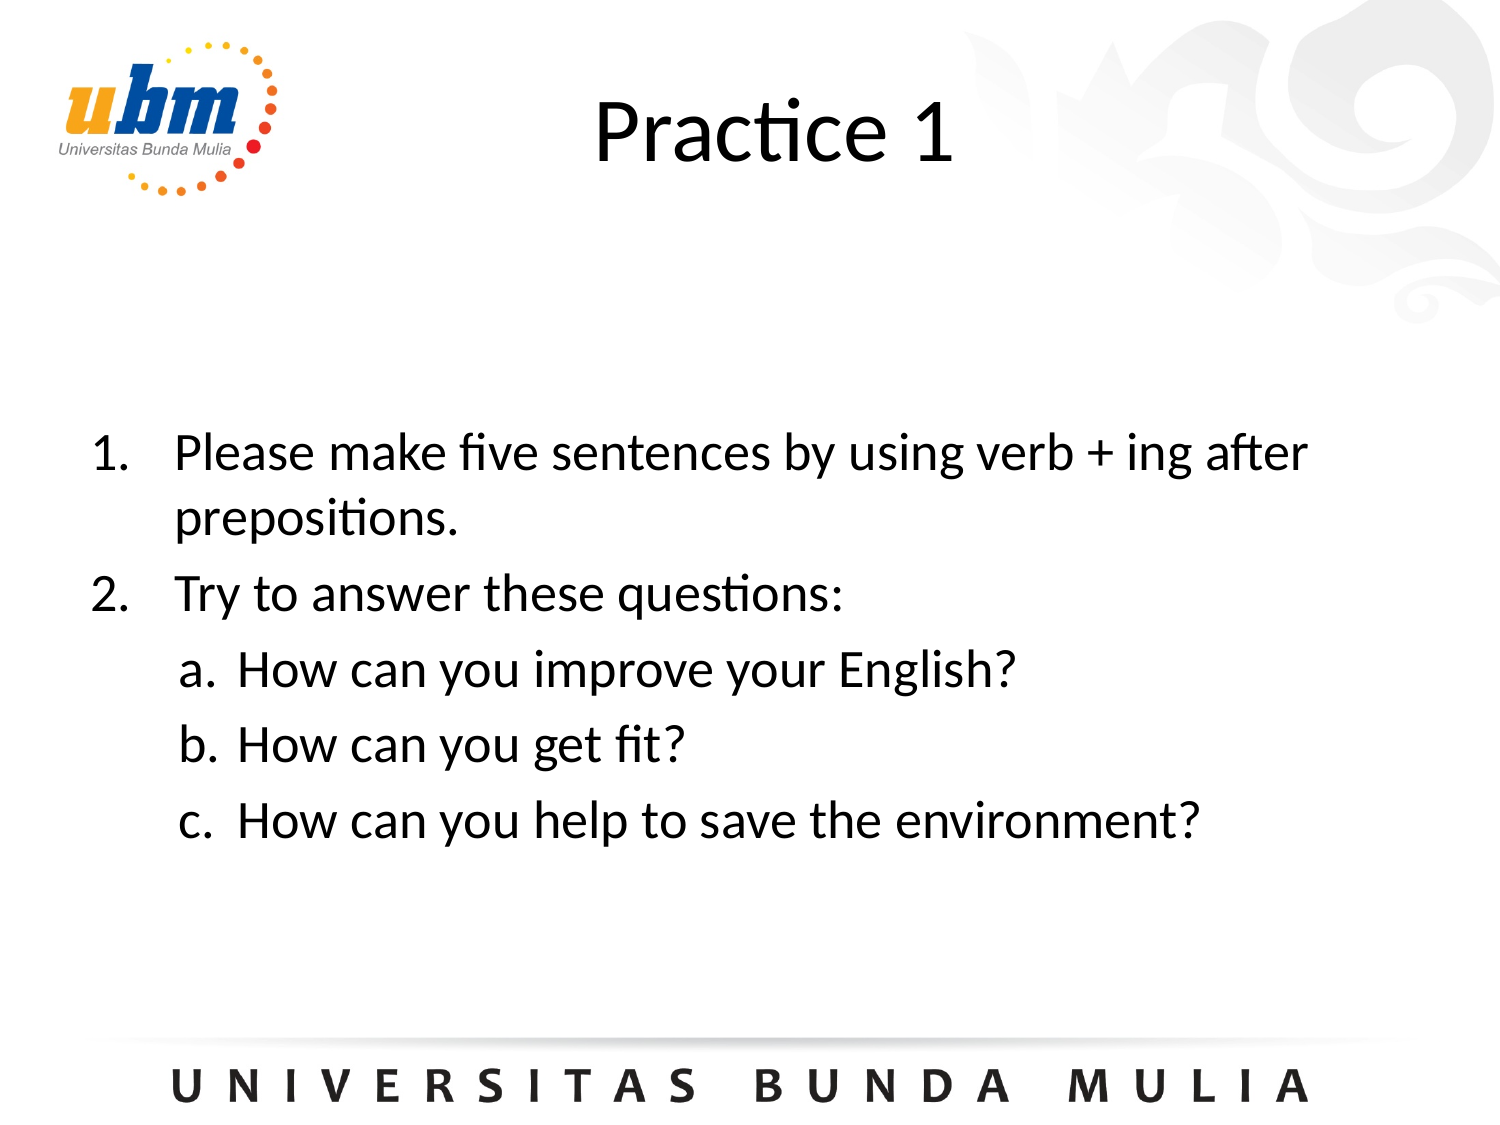

# Practice 1
Please make five sentences by using verb + ing after prepositions.
Try to answer these questions:
How can you improve your English?
How can you get fit?
How can you help to save the environment?